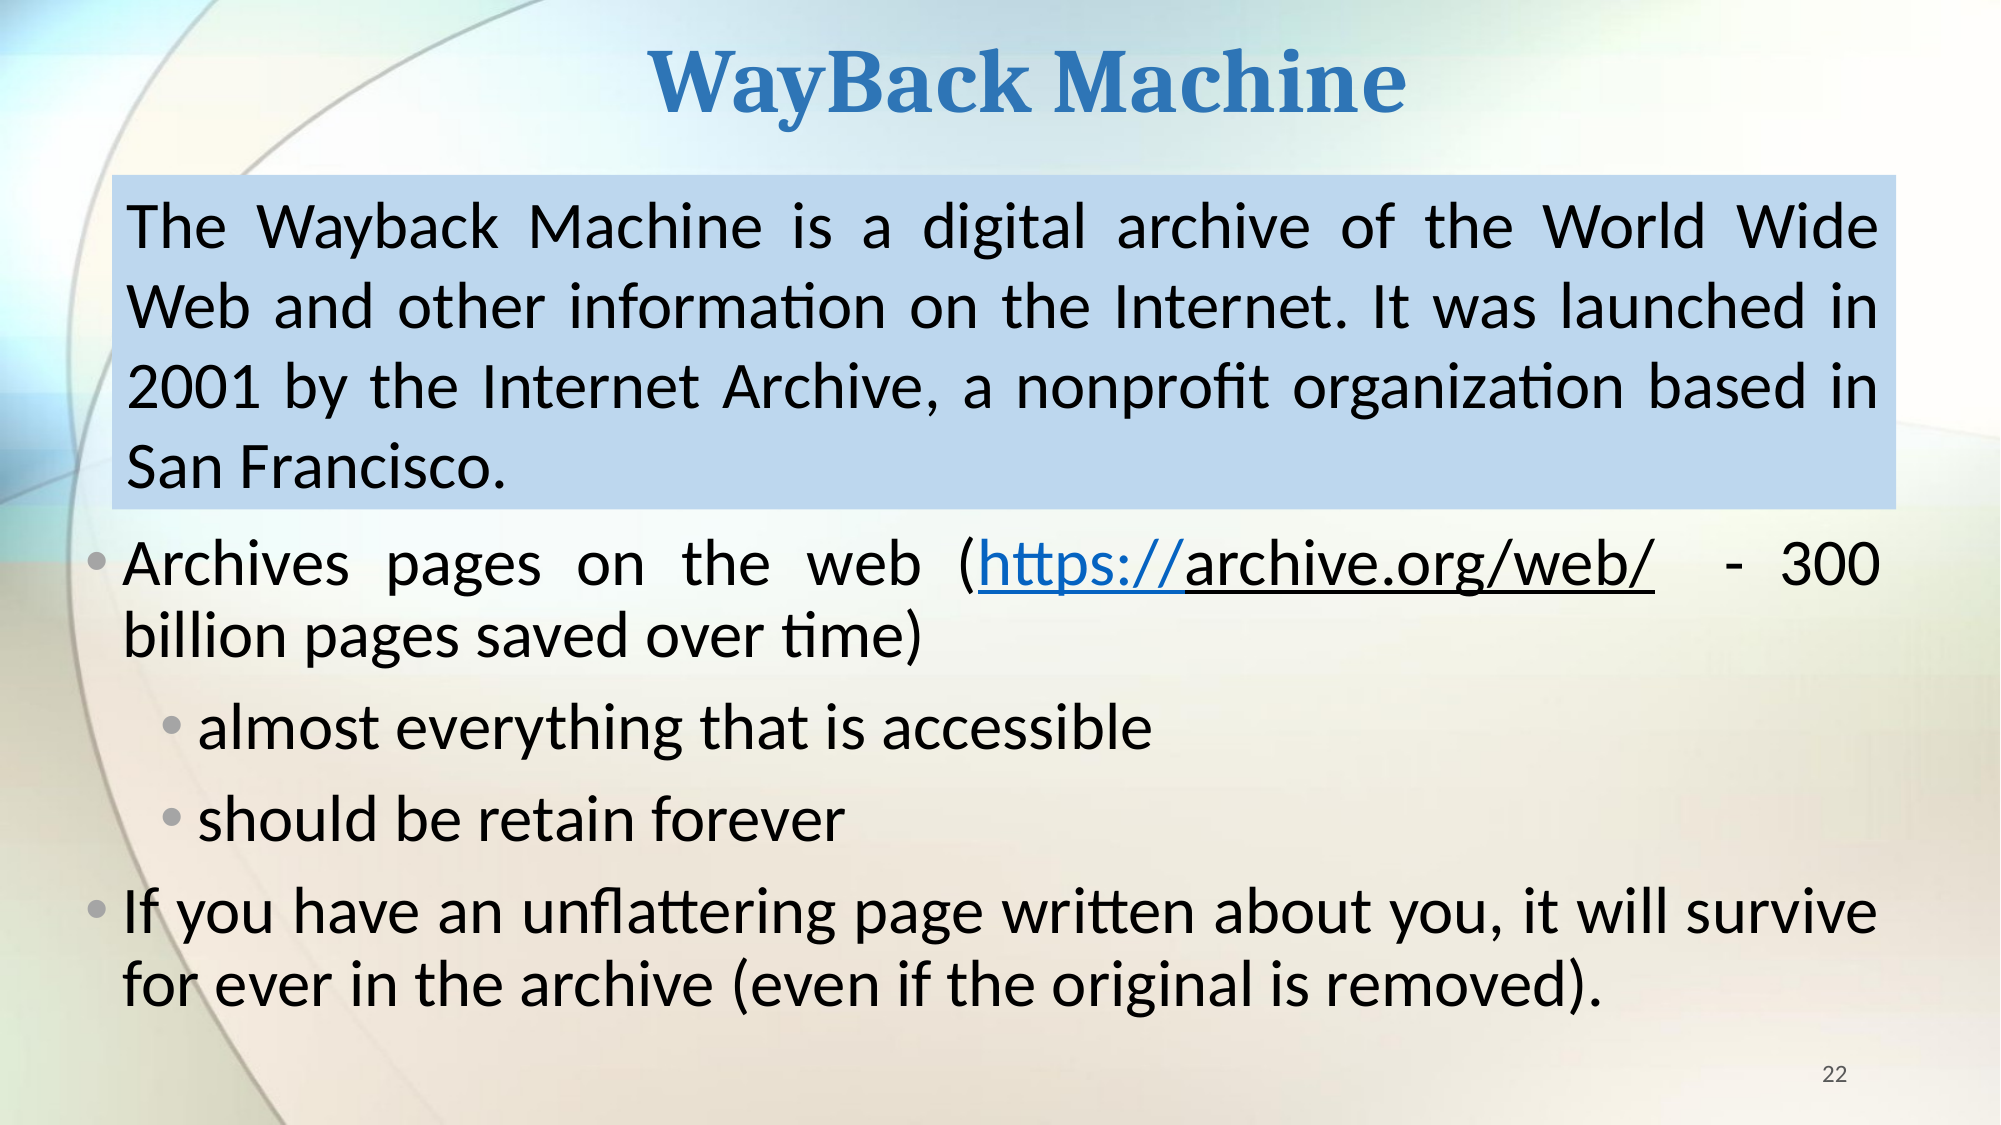

# WayBack Machine
The Wayback Machine is a digital archive of the World Wide Web and other information on the Internet. It was launched in 2001 by the Internet Archive, a nonprofit organization based in San Francisco.
Archives pages on the web (https://archive.org/web/  - 300 billion pages saved over time)
almost everything that is accessible
should be retain forever
If you have an unflattering page written about you, it will survive for ever in the archive (even if the original is removed).
22